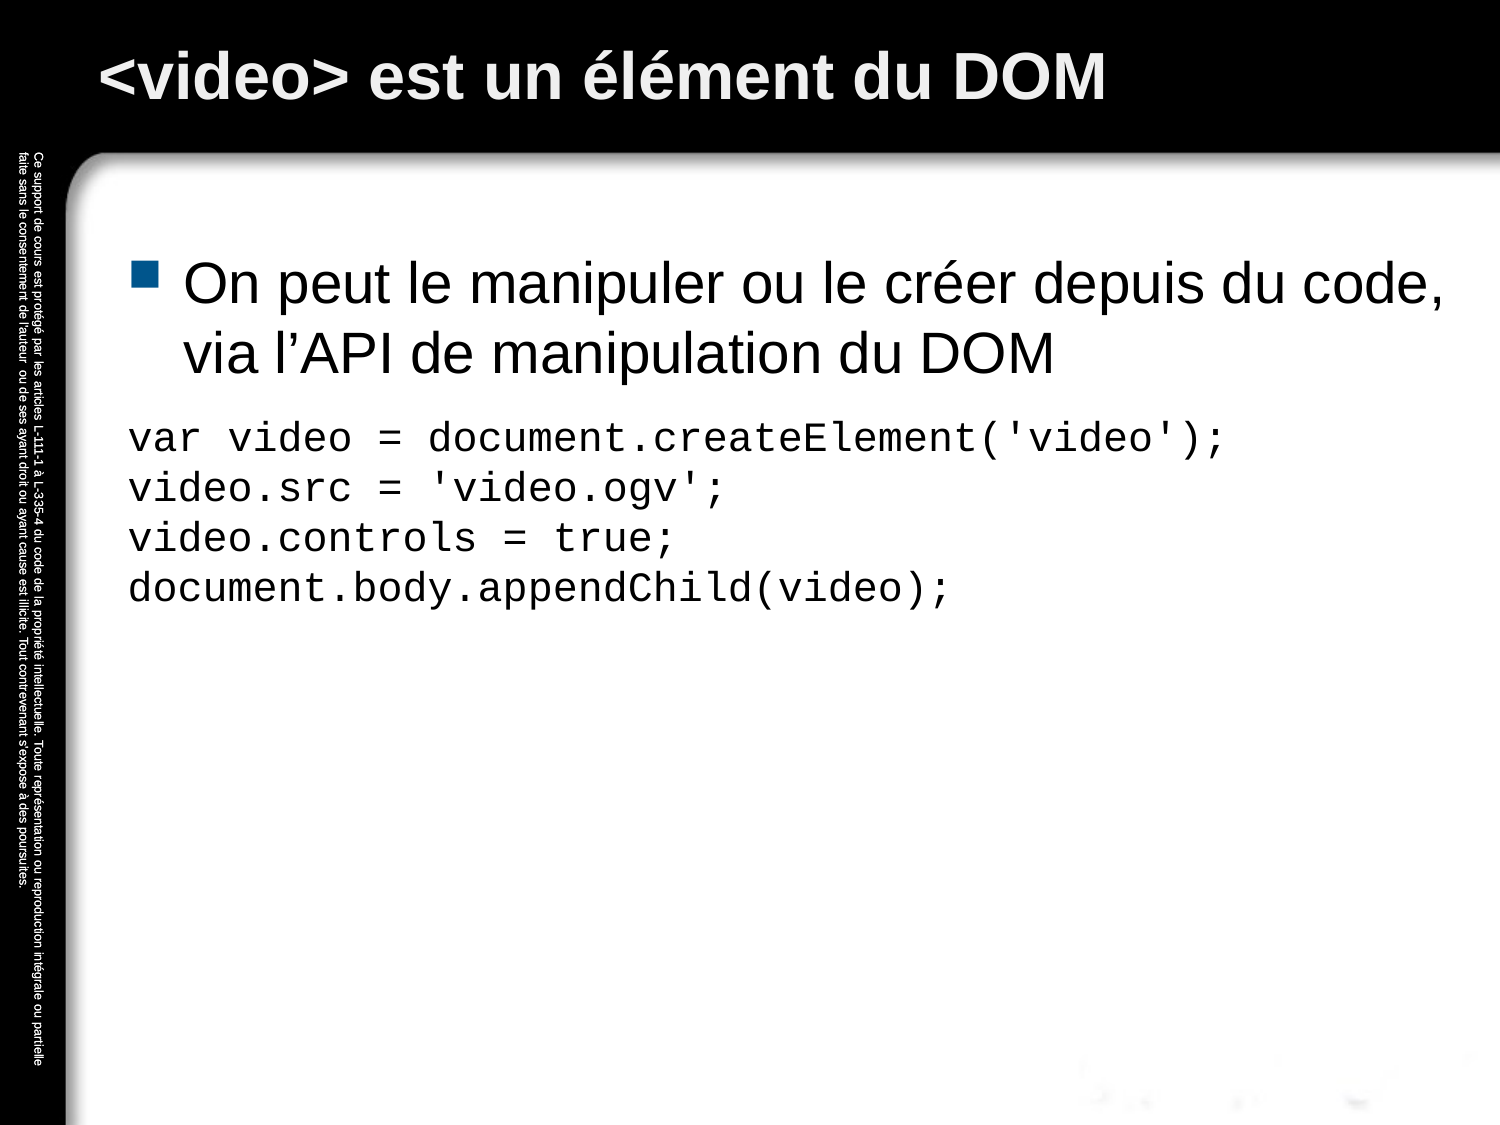

# <video> est un élément du DOM
On peut le manipuler ou le créer depuis du code, via l’API de manipulation du DOM
var video = document.createElement('video');
video.src = 'video.ogv';
video.controls = true;
document.body.appendChild(video);